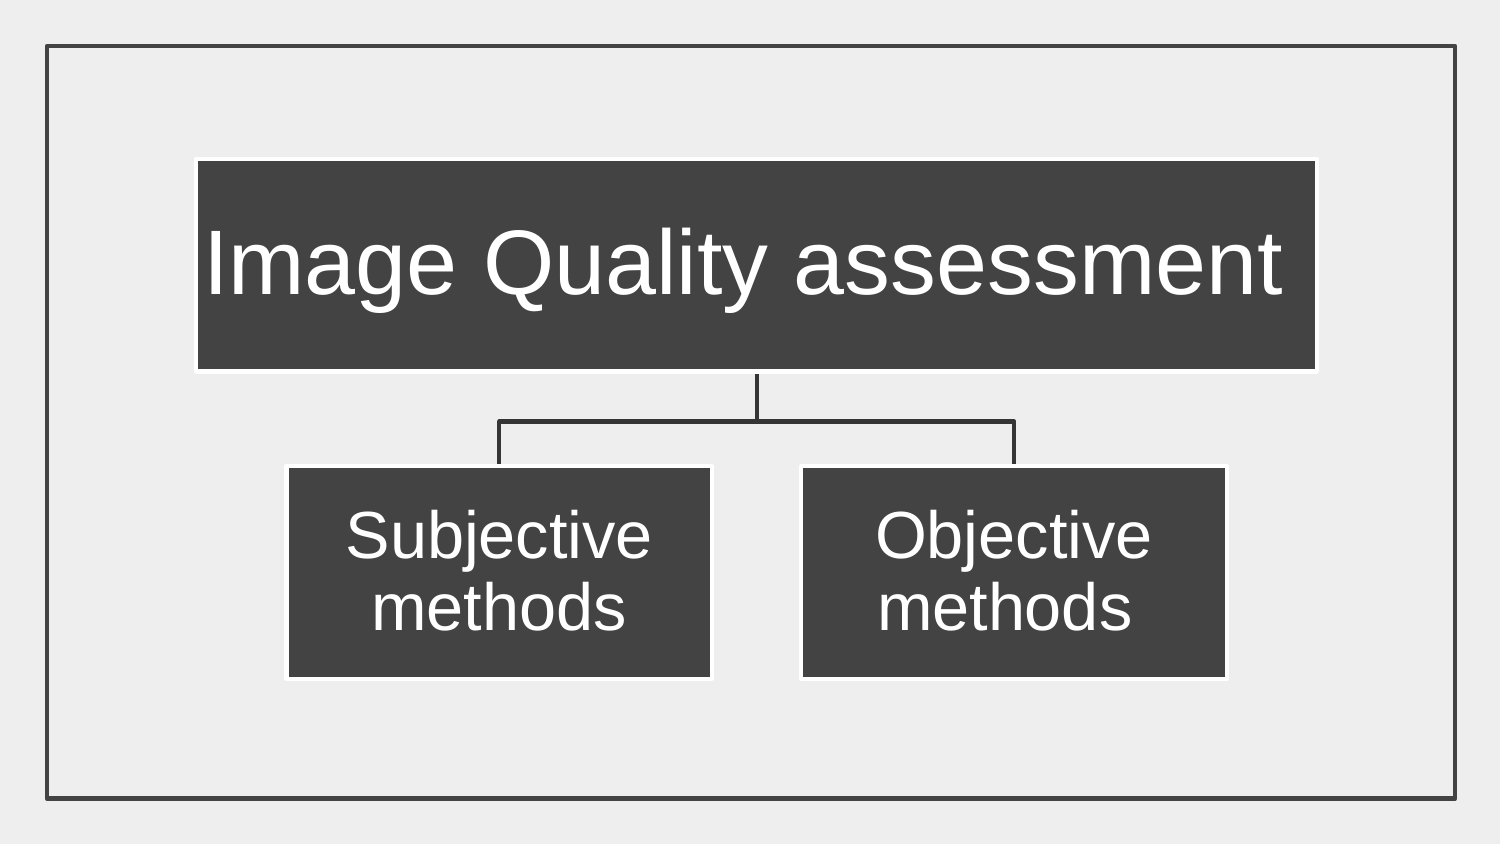

Image Quality assessment
Subjective methods
Objective methods